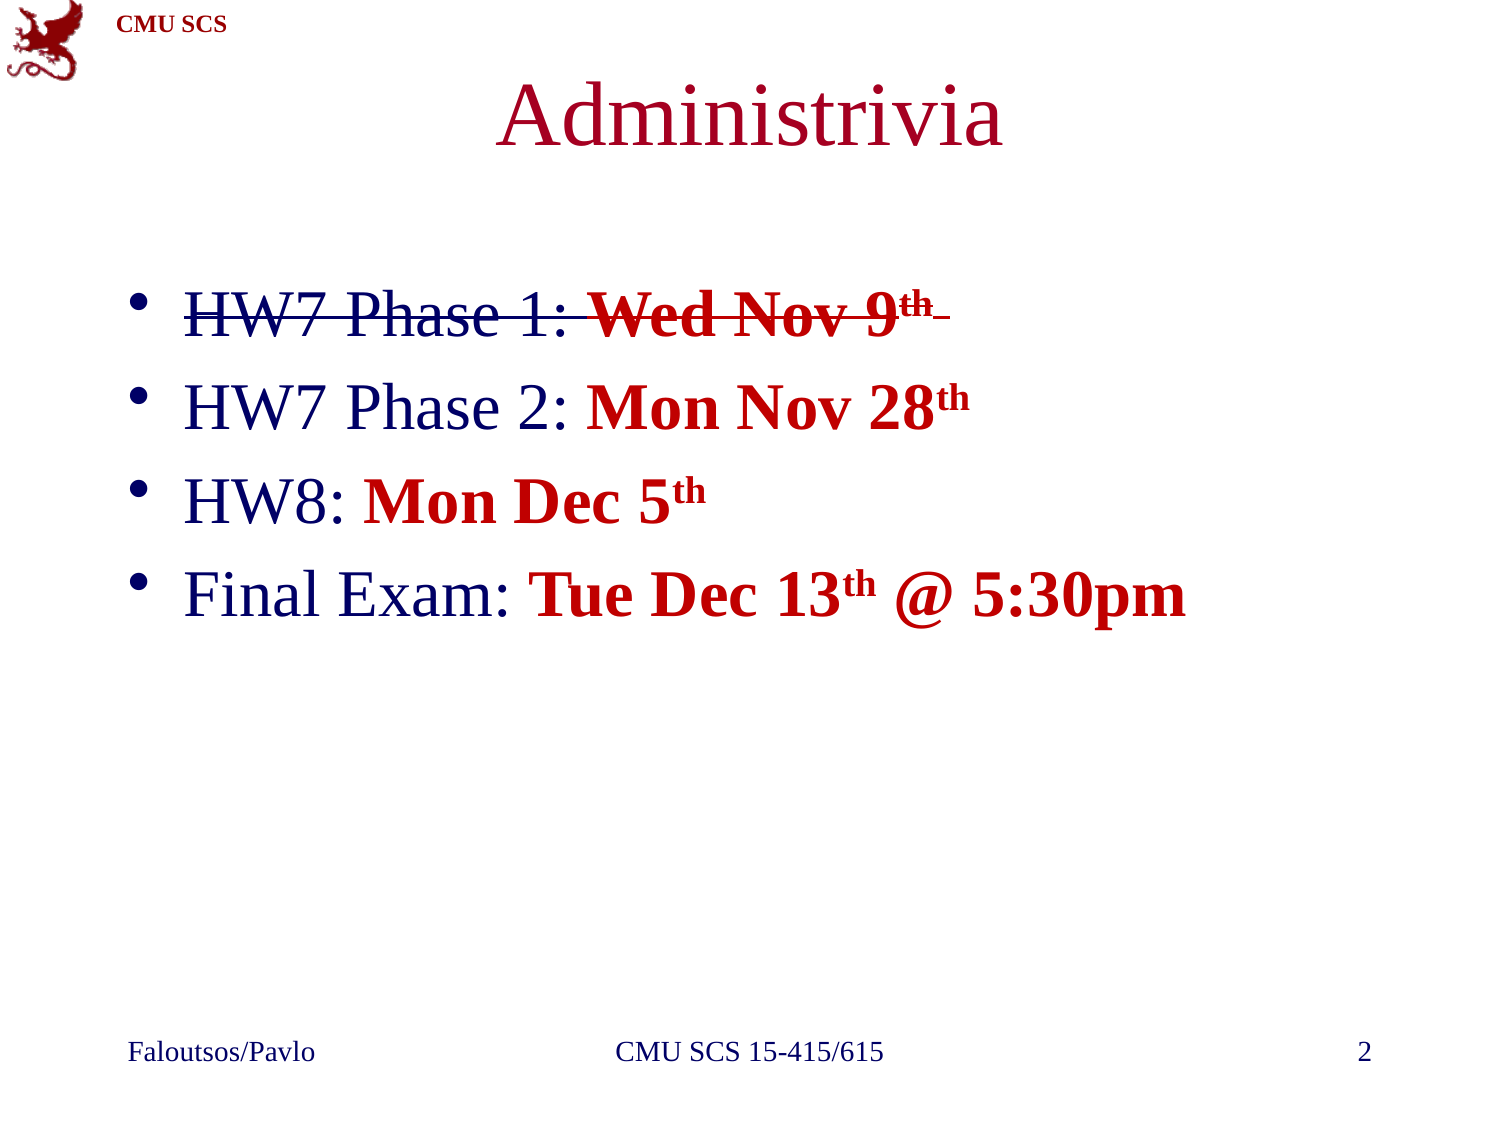

# Administrivia
HW7 Phase 1: Wed Nov 9th
HW7 Phase 2: Mon Nov 28th
HW8: Mon Dec 5th
Final Exam: Tue Dec 13th @ 5:30pm
Faloutsos/Pavlo
CMU SCS 15-415/615
2